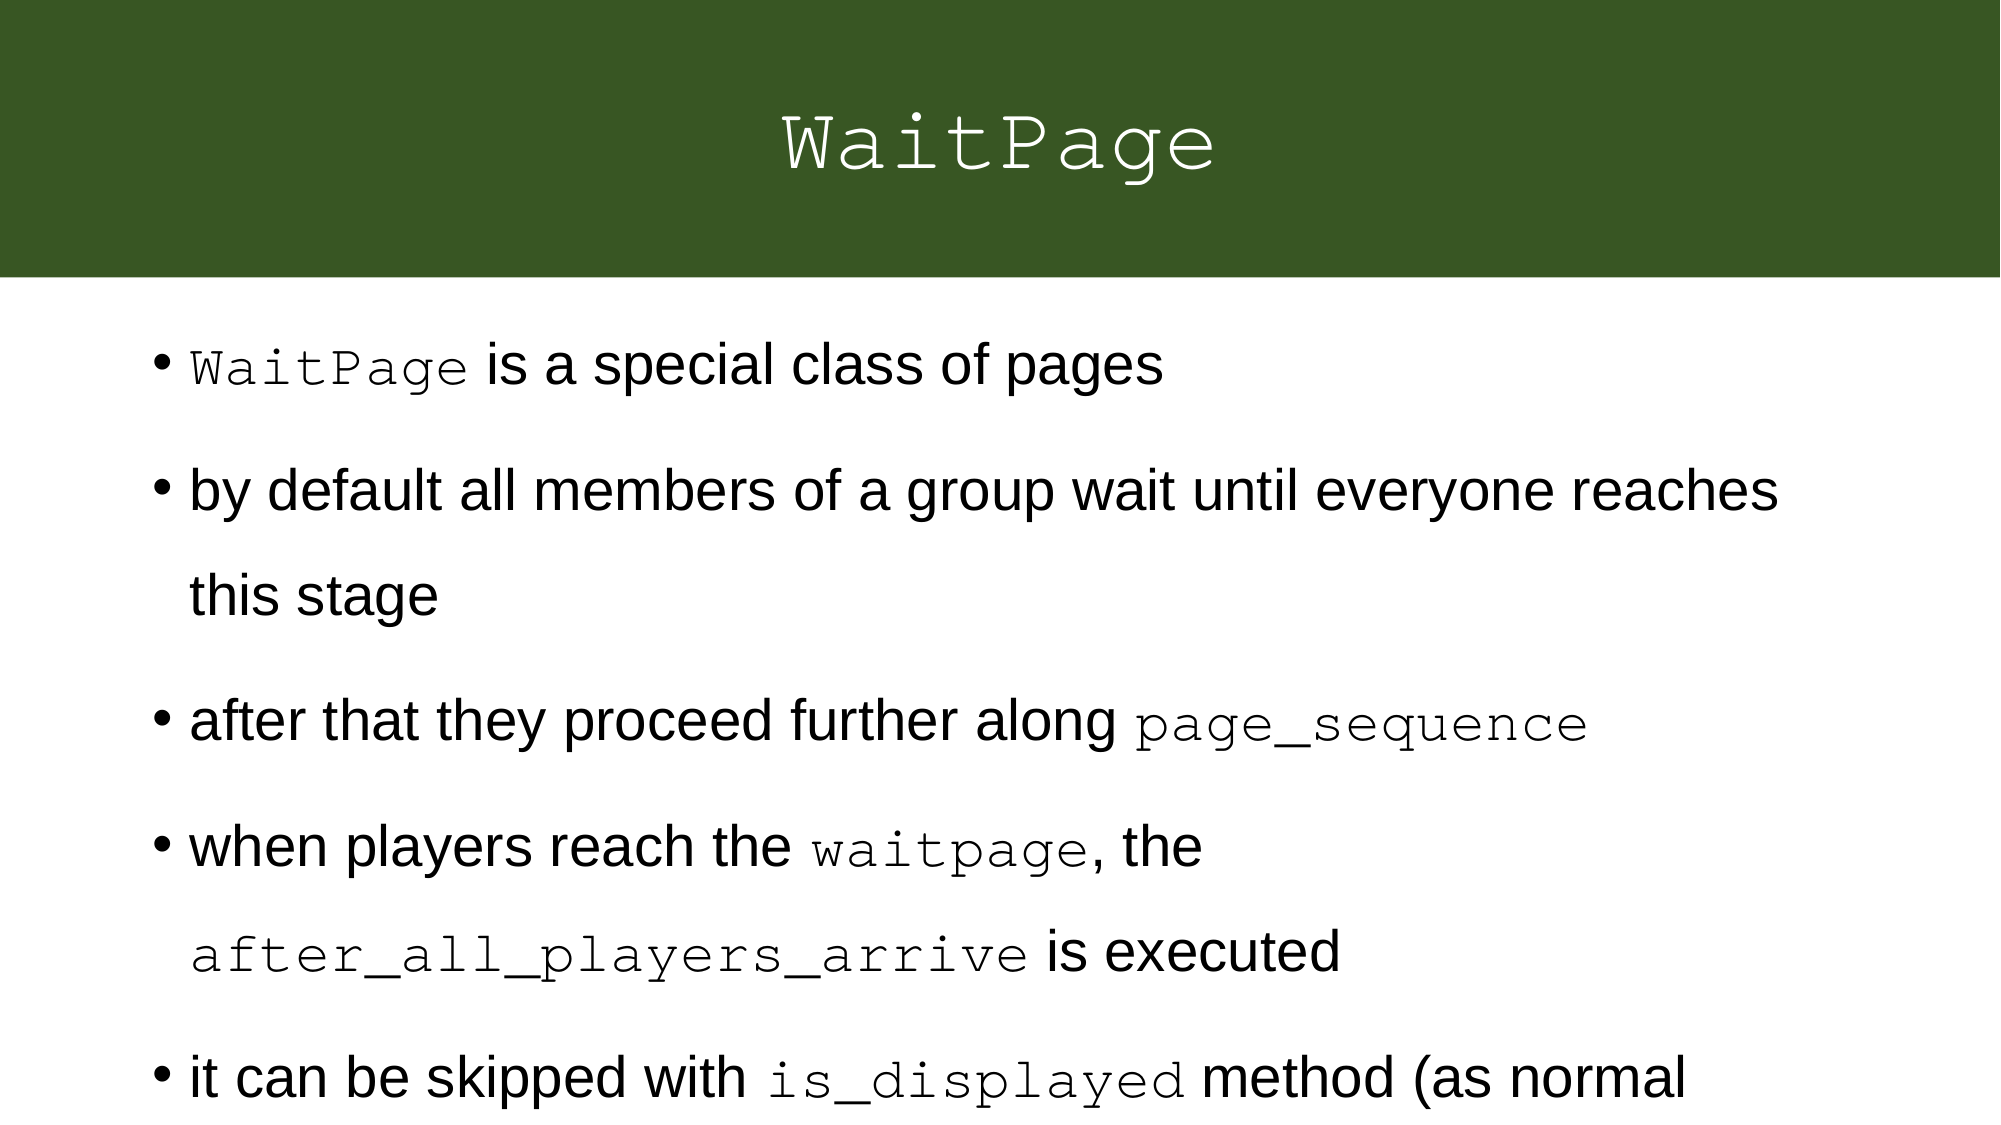

# WaitPage
WaitPage is a special class of pages
by default all members of a group wait until everyone reaches this stage
after that they proceed further along page_sequence
when players reach the waitpage, the after_all_players_arrive is executed
it can be skipped with is_displayed method (as normal Page)